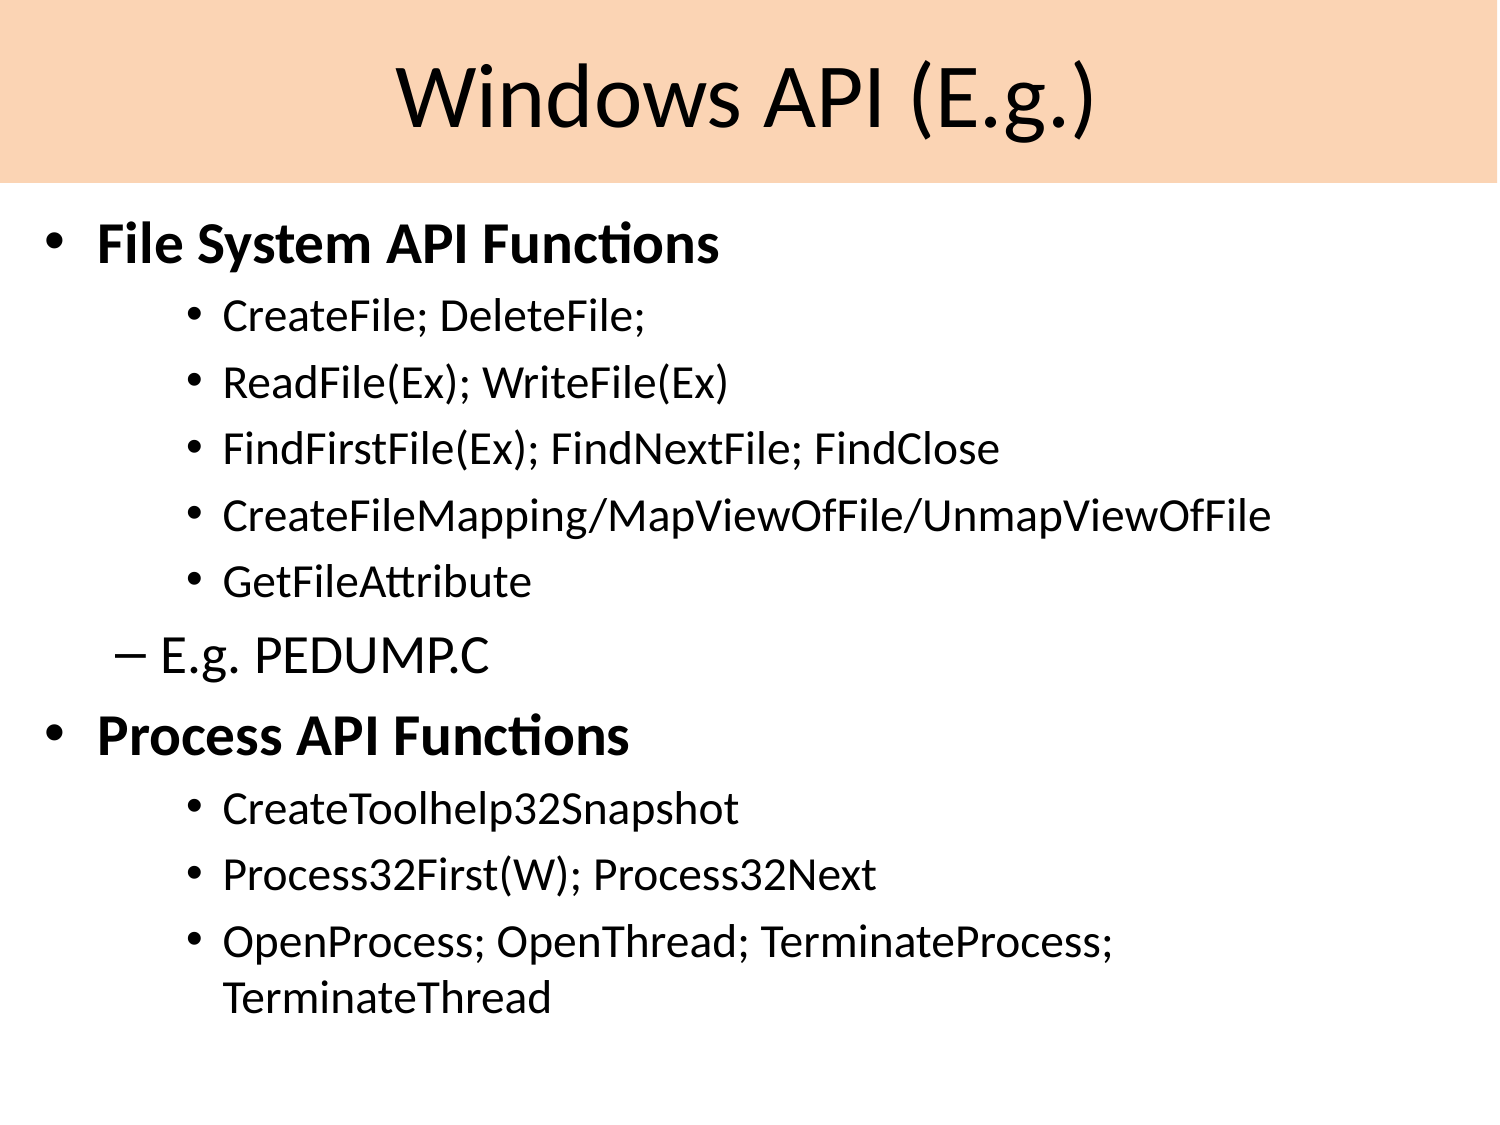

# Windows API (E.g.)
File System API Functions
CreateFile; DeleteFile;
ReadFile(Ex); WriteFile(Ex)
FindFirstFile(Ex); FindNextFile; FindClose
CreateFileMapping/MapViewOfFile/UnmapViewOfFile
GetFileAttribute
E.g. PEDUMP.C
Process API Functions
CreateToolhelp32Snapshot
Process32First(W); Process32Next
OpenProcess; OpenThread; TerminateProcess; TerminateThread